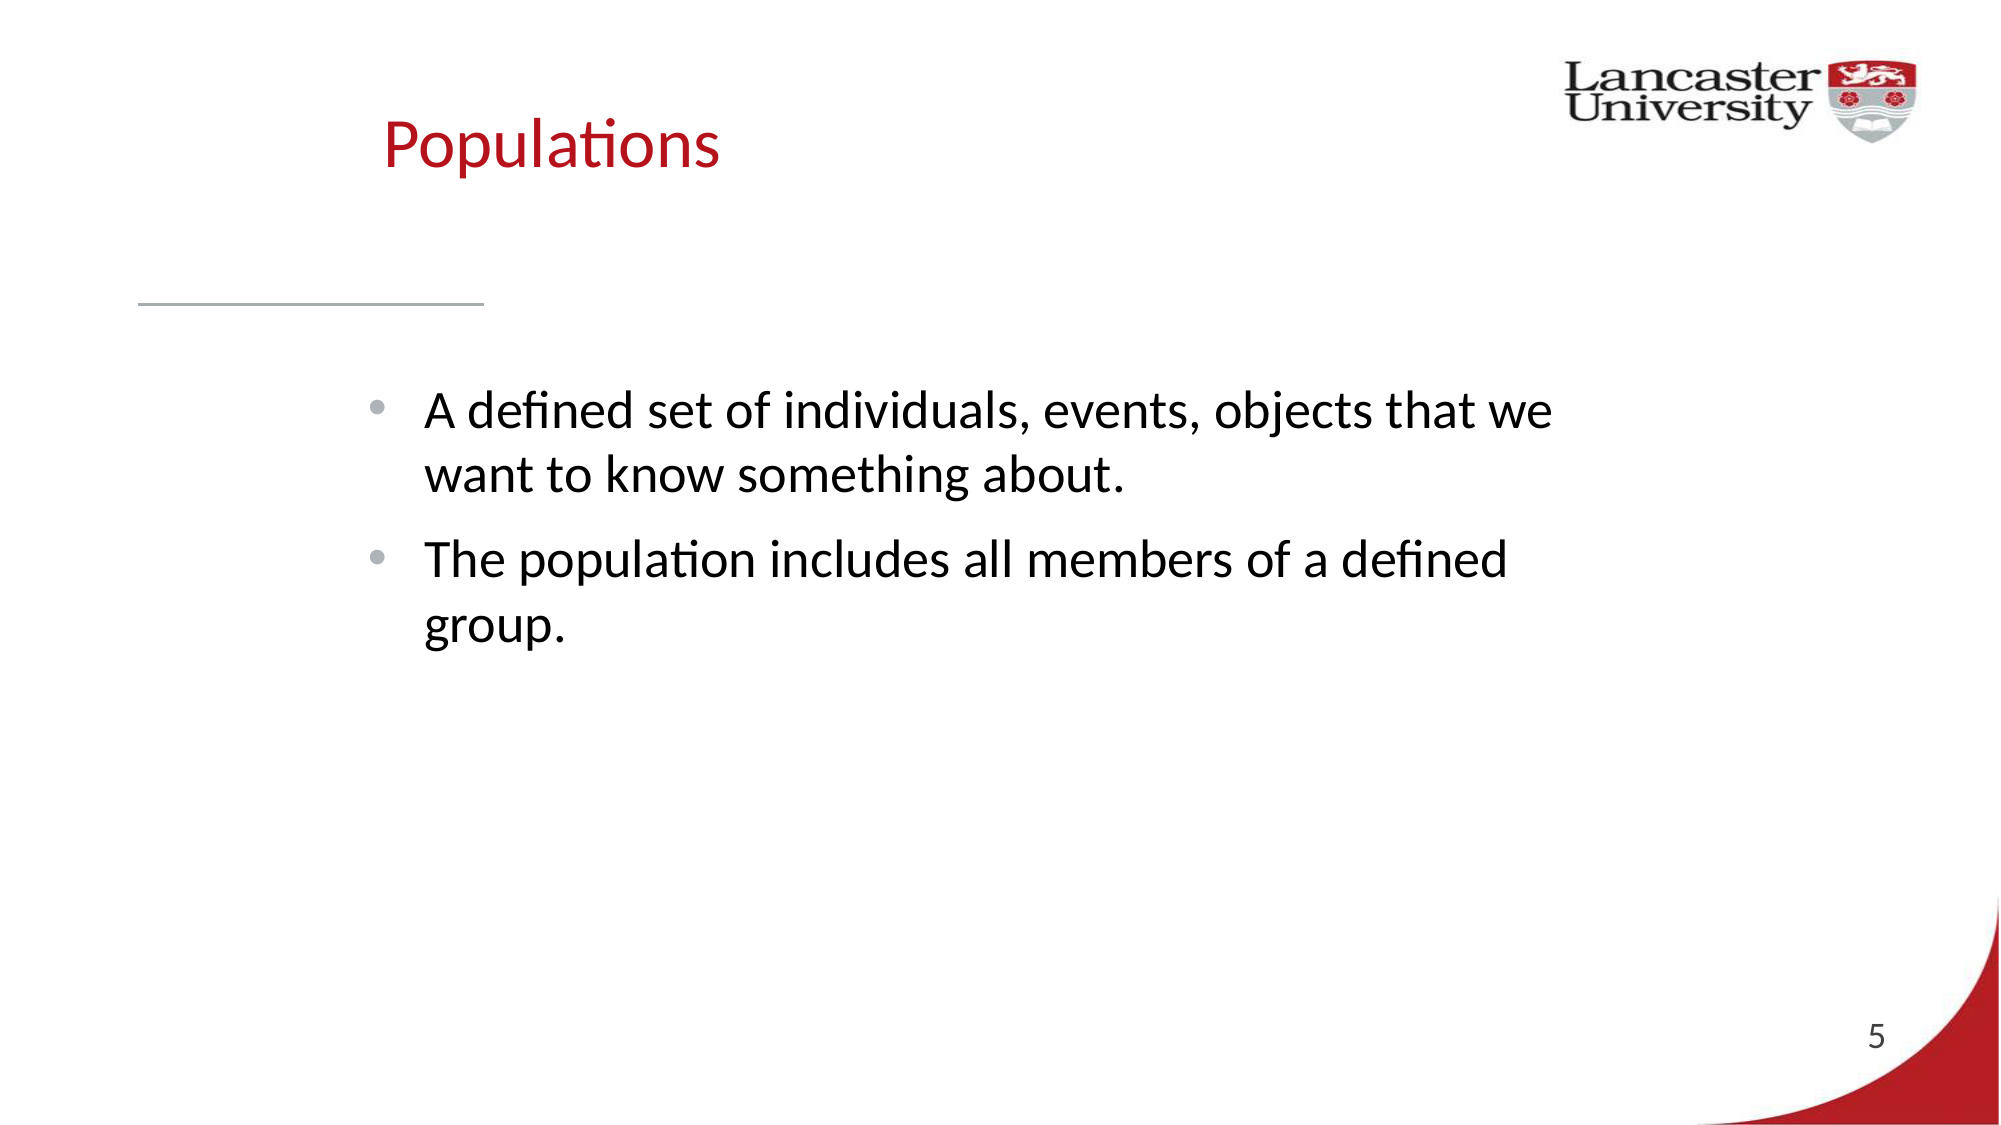

# Populations
A defined set of individuals, events, objects that we want to know something about.
The population includes all members of a defined group.

5